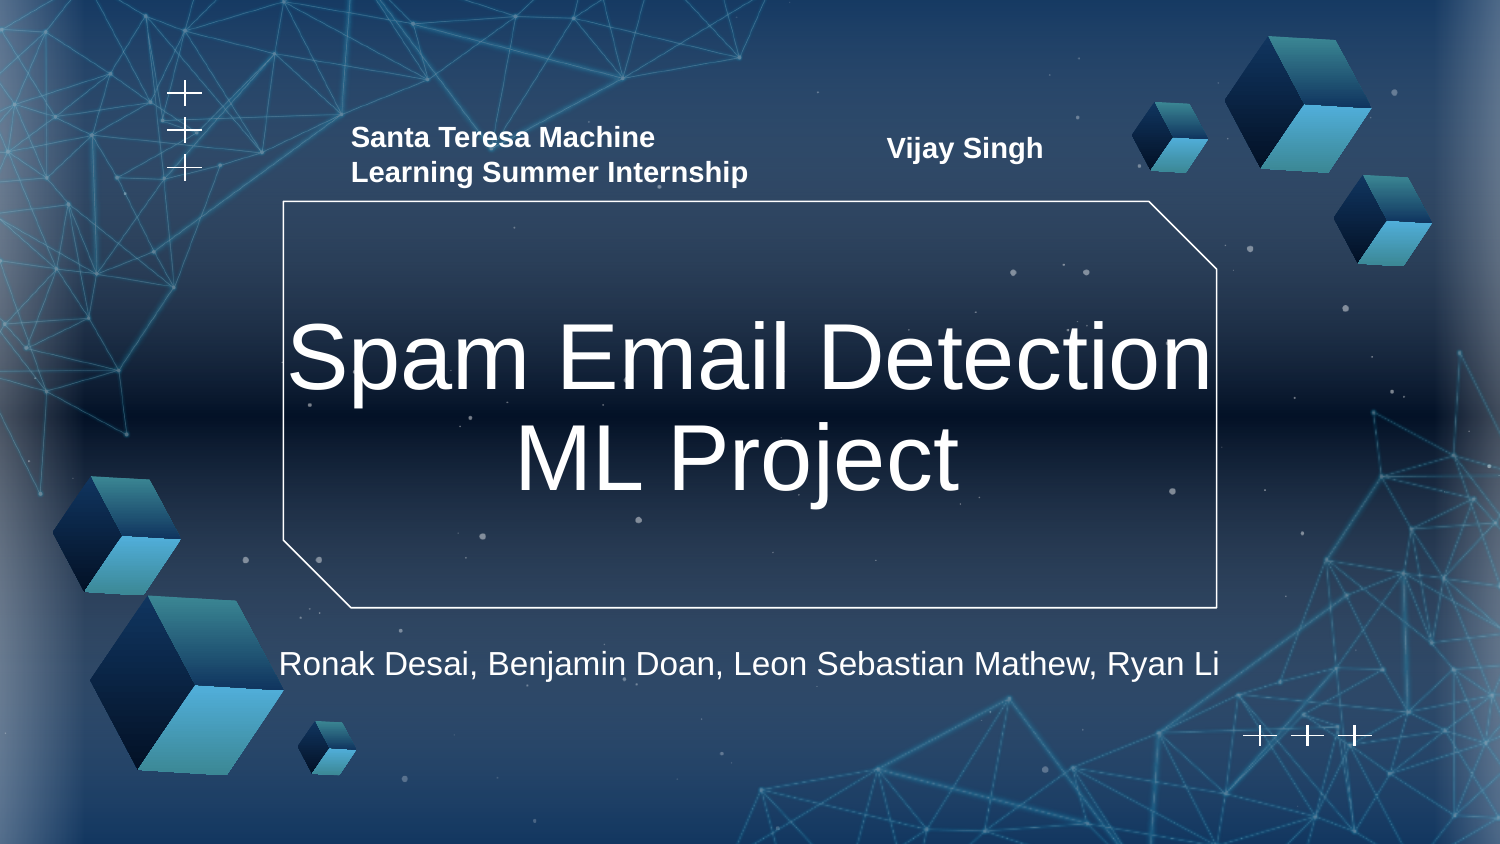

Santa Teresa Machine Learning Summer Internship
Vijay Singh

# Spam Email Detection ML Project

Ronak Desai, Benjamin Doan, Leon Sebastian Mathew, Ryan Li